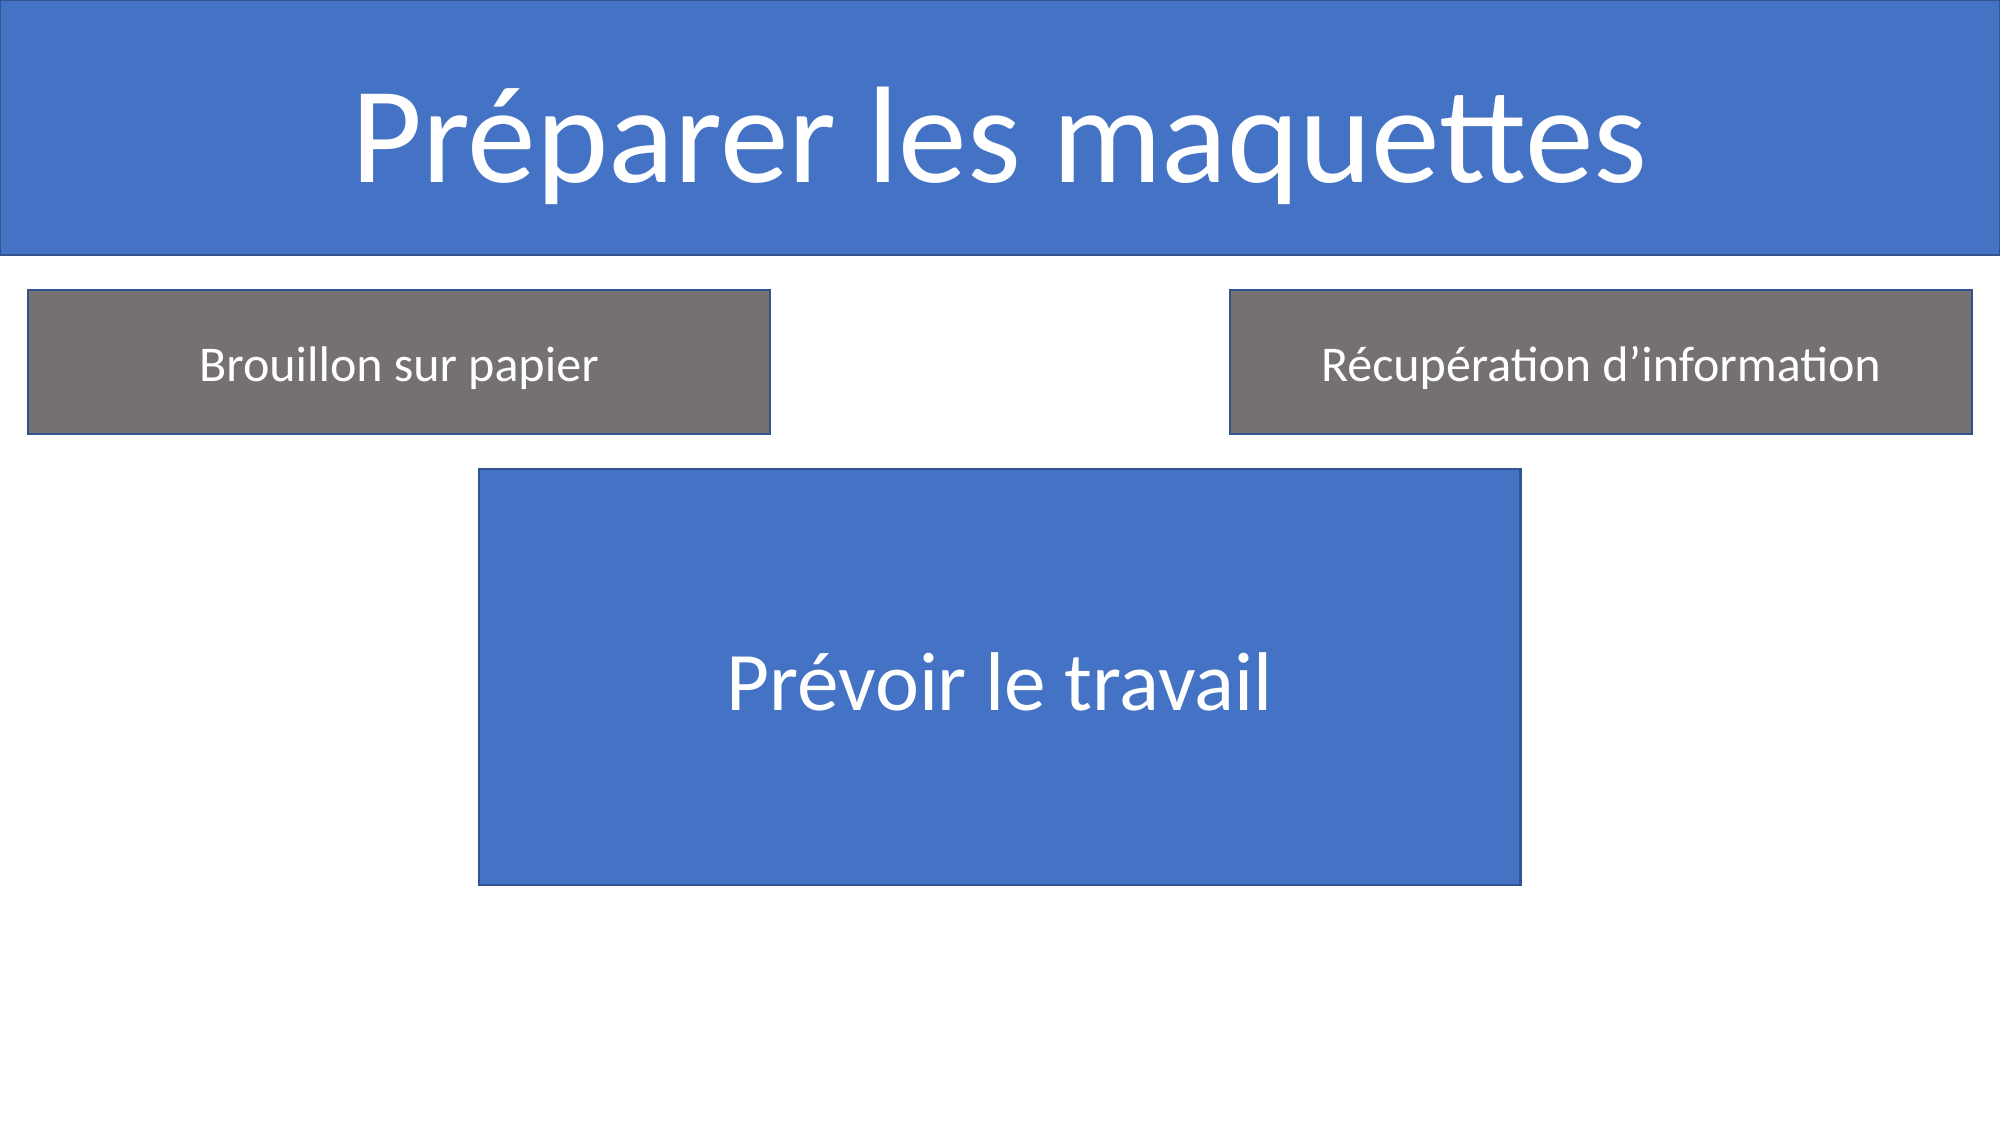

Préparer les maquettes
Brouillon sur papier
Récupération d’information
Prévoir le travail